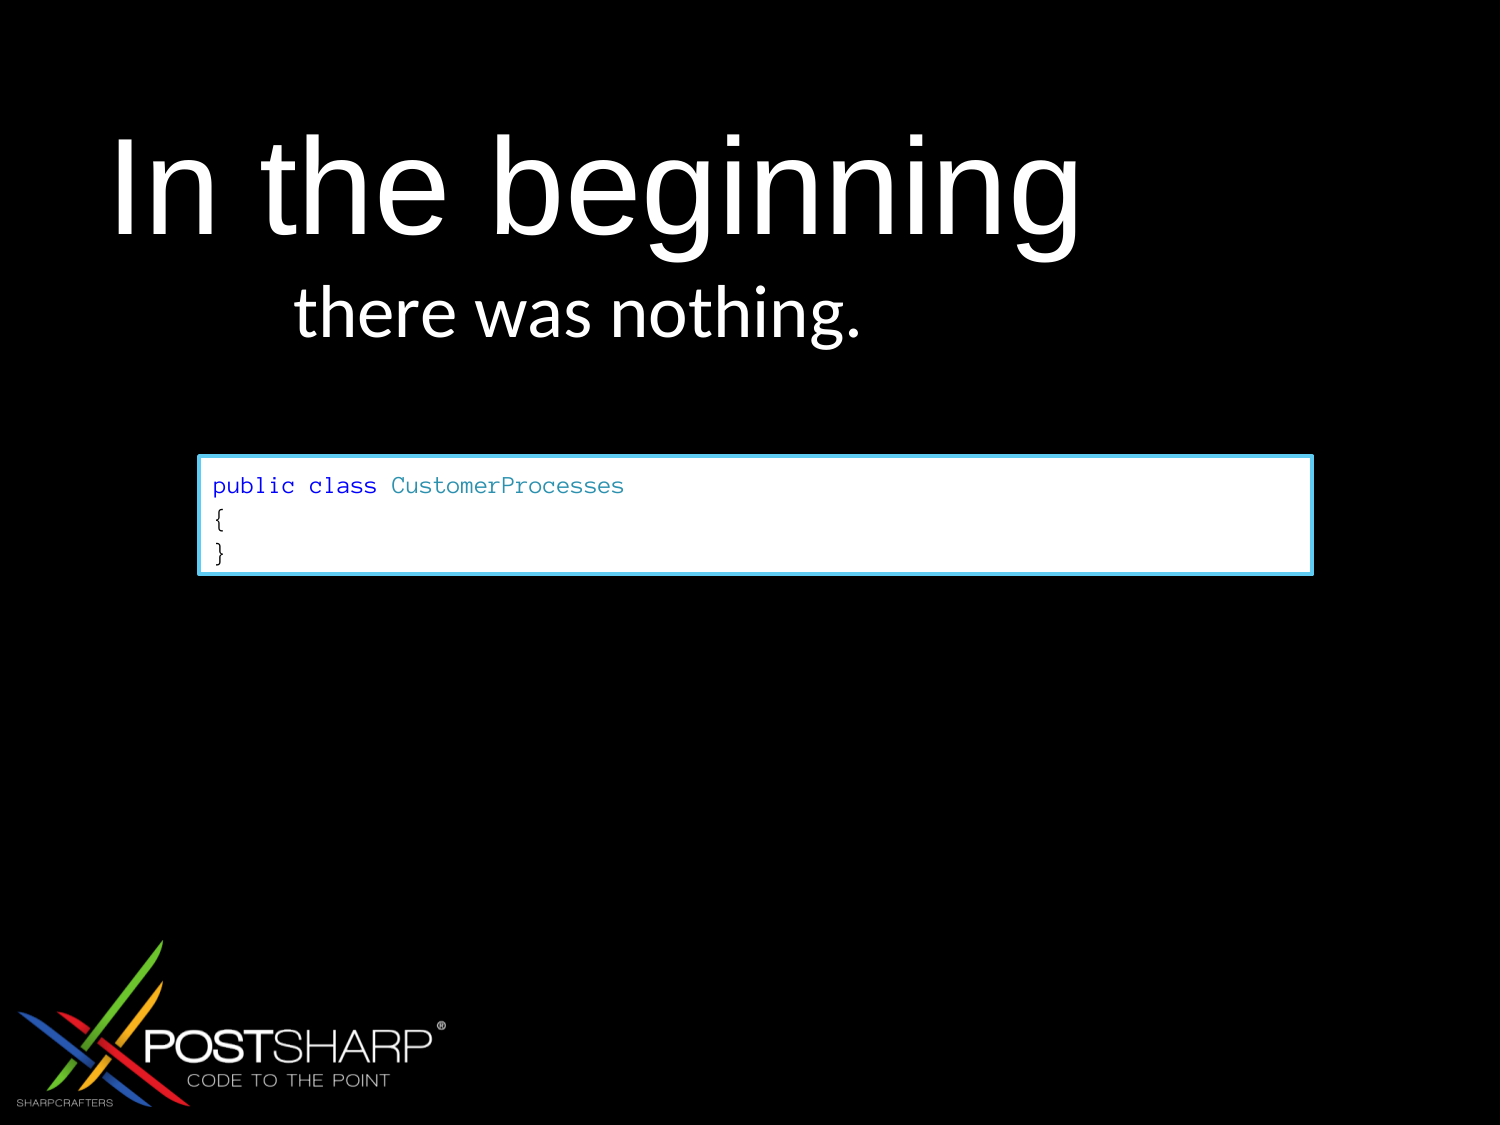

In the beginning
           there was nothing.
public class CustomerProcesses
{
}